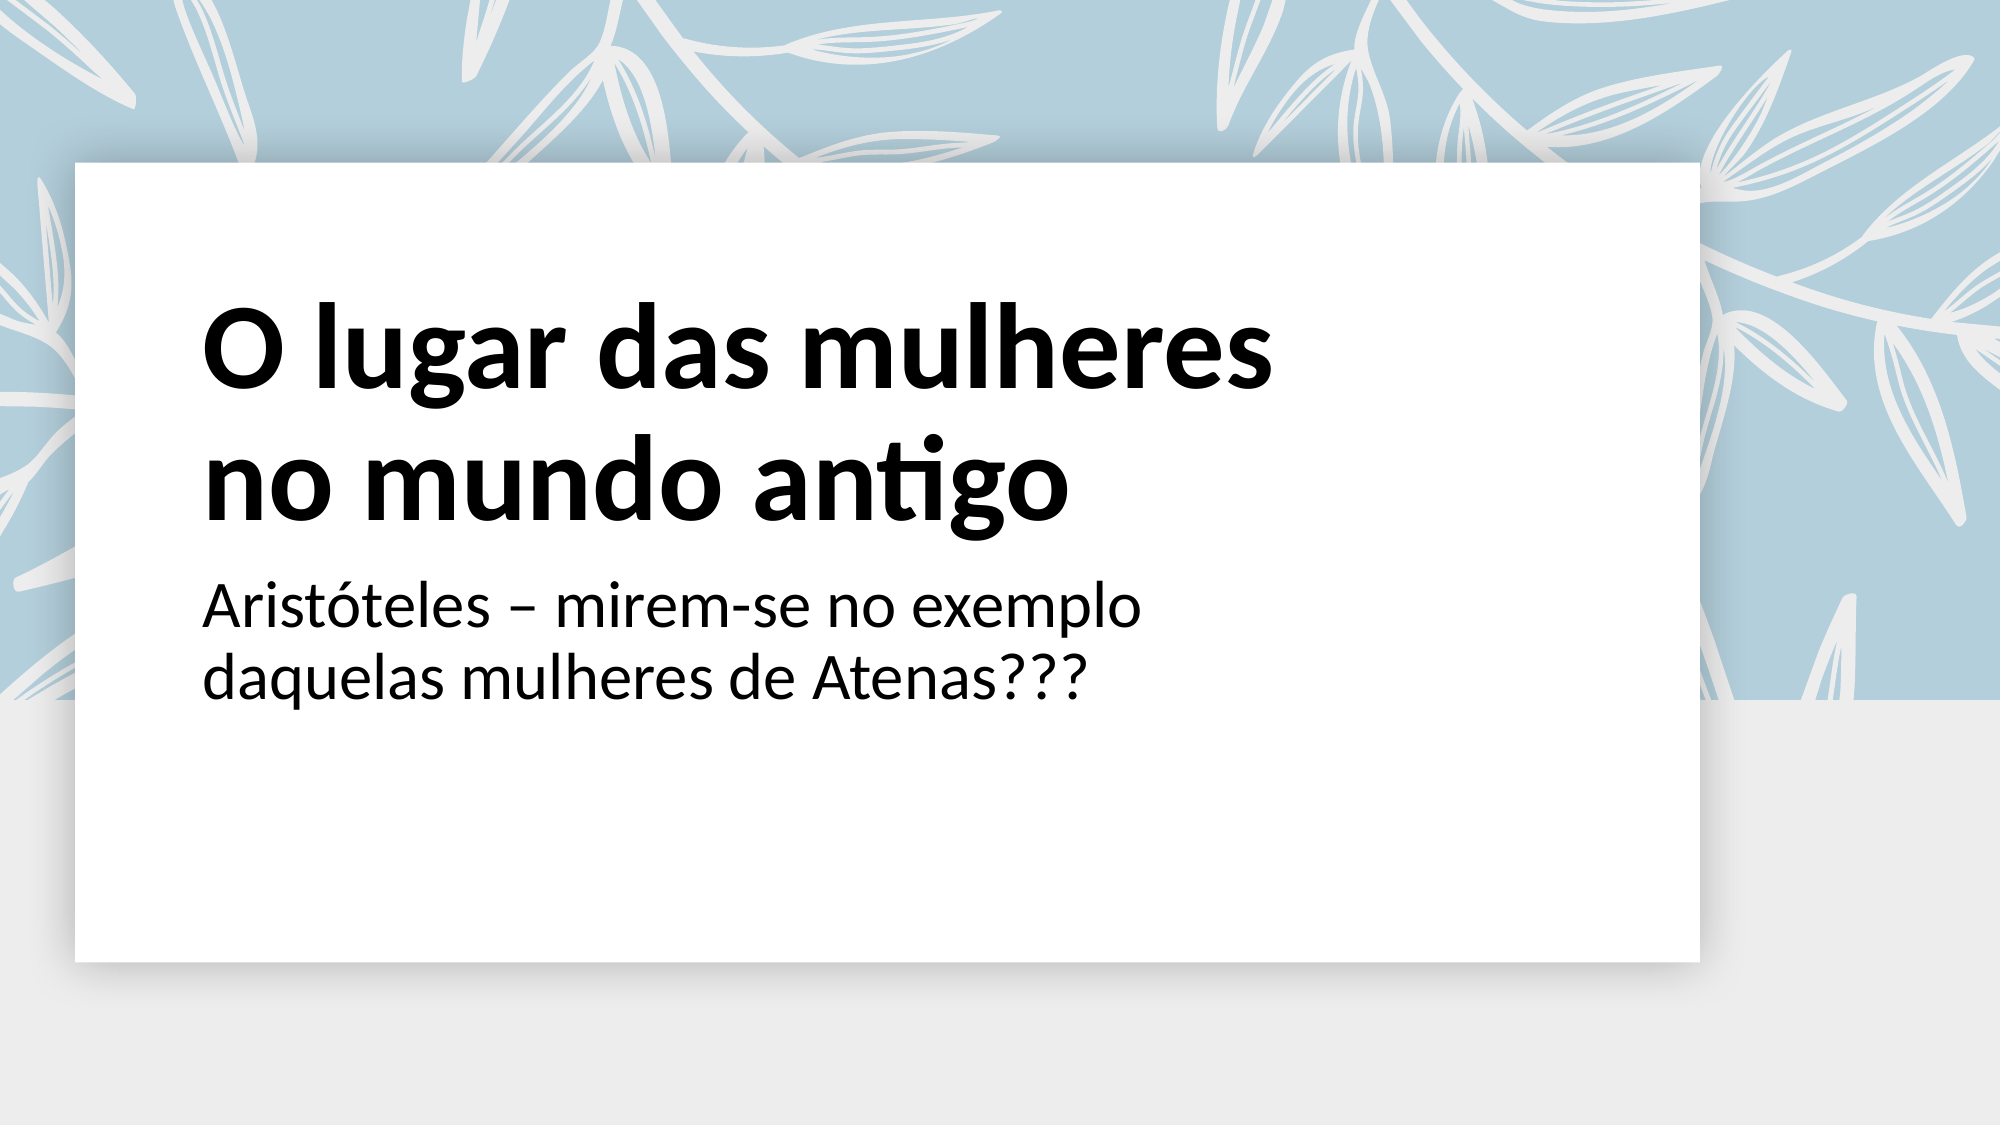

# O lugar das mulheres no mundo antigo
Aristóteles – mirem-se no exemplo daquelas mulheres de Atenas???